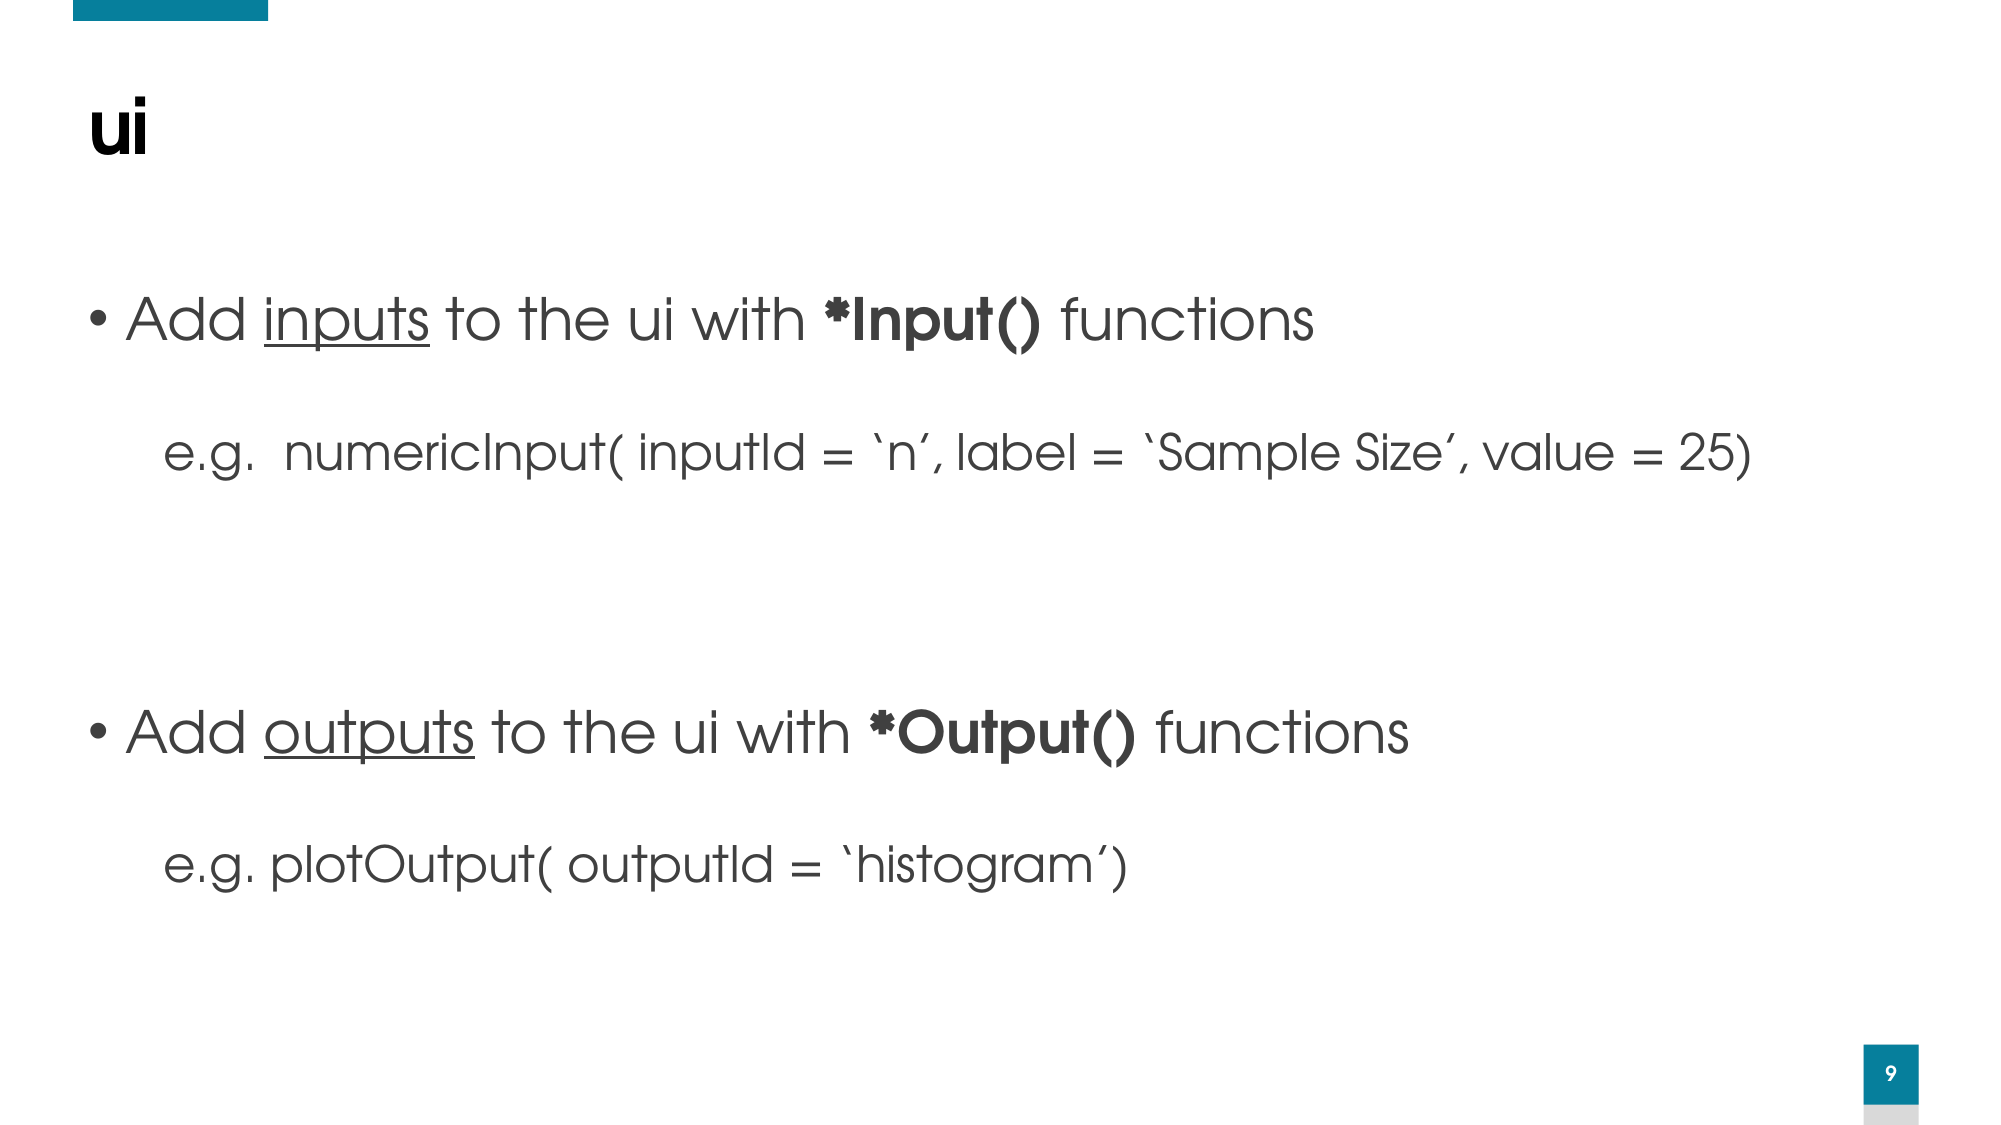

# ui
Add inputs to the ui with *Input() functions
e.g.  numericInput( inputId = ‘n’, label = ‘Sample Size’, value = 25)

Add outputs to the ui with *Output() functions
e.g. plotOutput( outputId = ‘histogram’)